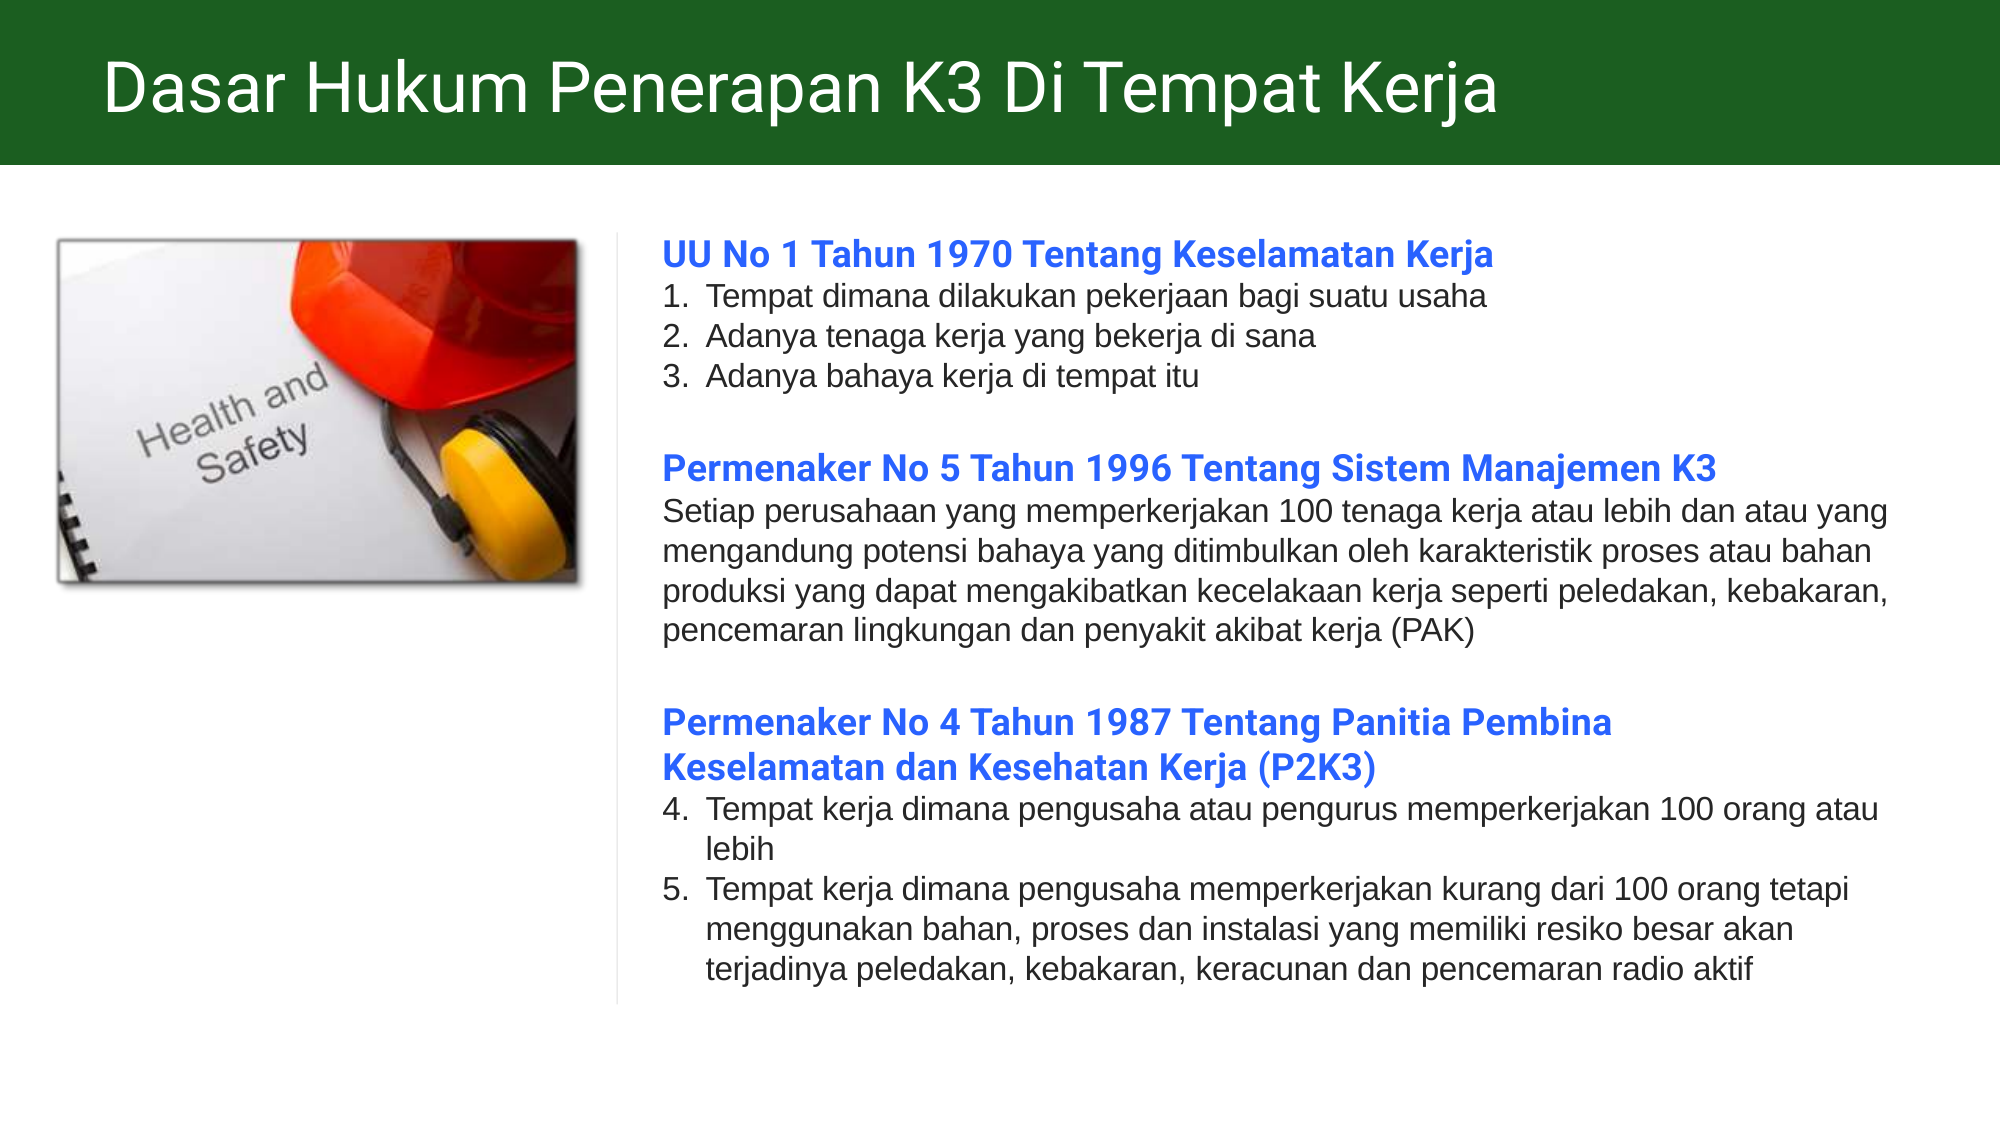

# Dasar Hukum Penerapan K3 Di Tempat Kerja

UU No 1 Tahun 1970 Tentang Keselamatan Kerja
Tempat dimana dilakukan pekerjaan bagi suatu usaha
Adanya tenaga kerja yang bekerja di sana
Adanya bahaya kerja di tempat itu
Permenaker No 5 Tahun 1996 Tentang Sistem Manajemen K3
Setiap perusahaan yang memperkerjakan 100 tenaga kerja atau lebih dan atau yang mengandung potensi bahaya yang ditimbulkan oleh karakteristik proses atau bahan produksi yang dapat mengakibatkan kecelakaan kerja seperti peledakan, kebakaran, pencemaran lingkungan dan penyakit akibat kerja (PAK)
Permenaker No 4 Tahun 1987 Tentang Panitia Pembina Keselamatan dan Kesehatan Kerja (P2K3)
Tempat kerja dimana pengusaha atau pengurus memperkerjakan 100 orang atau lebih
Tempat kerja dimana pengusaha memperkerjakan kurang dari 100 orang tetapi menggunakan bahan, proses dan instalasi yang memiliki resiko besar akan terjadinya peledakan, kebakaran, keracunan dan pencemaran radio aktif